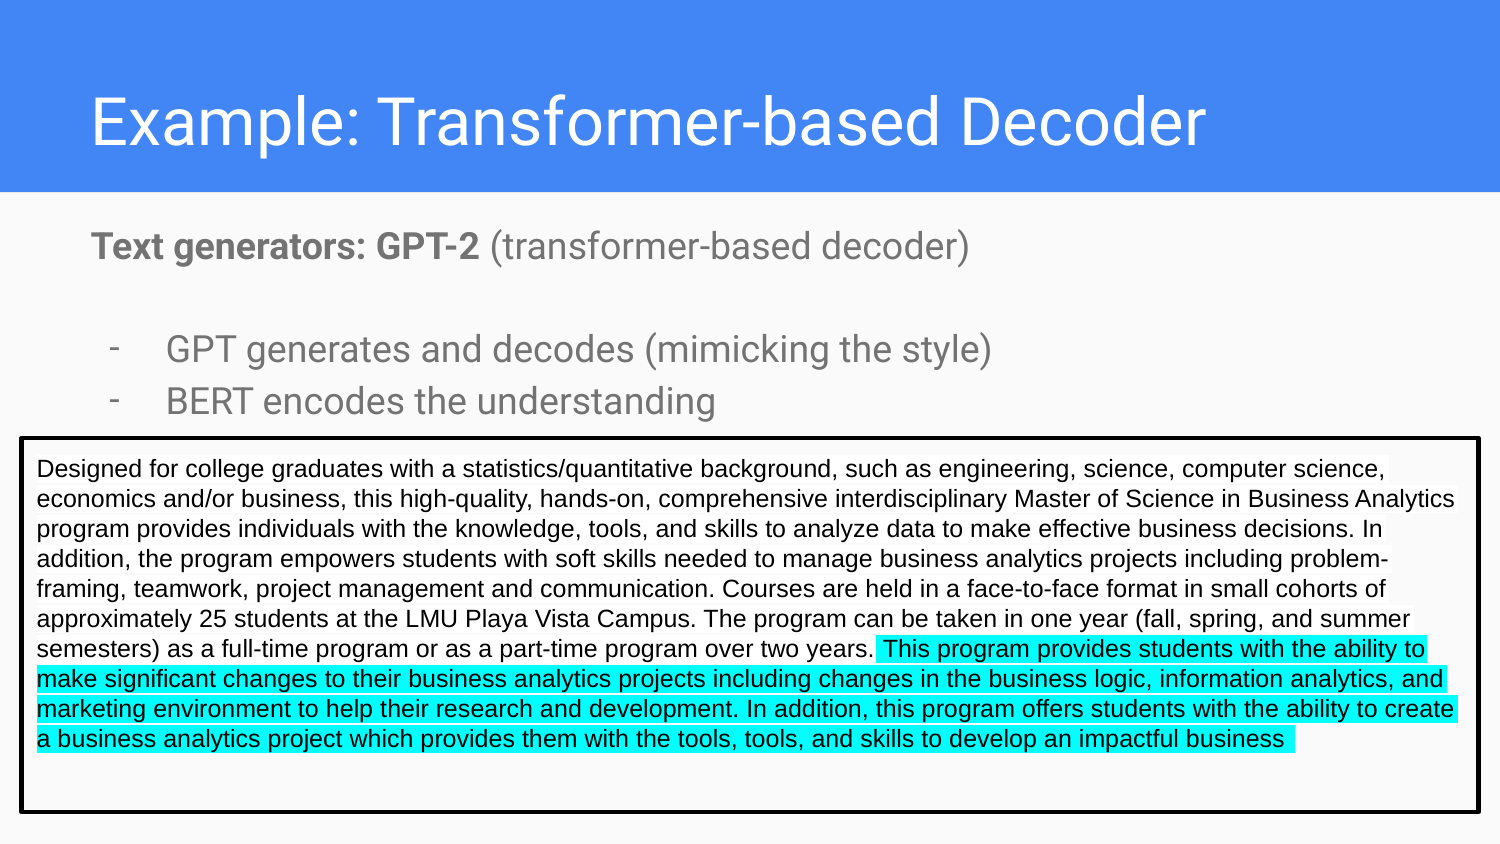

# Example: Transformer-based Decoder
Text generators: GPT-2 (transformer-based decoder)

GPT generates and decodes (mimicking the style)
BERT encodes the understanding

Designed for college graduates with a statistics/quantitative background, such as engineering, science, computer science, economics and/or business, this high-quality, hands-on, comprehensive interdisciplinary Master of Science in Business Analytics program provides individuals with the knowledge, tools, and skills to analyze data to make effective business decisions. In addition, the program empowers students with soft skills needed to manage business analytics projects including problem-framing, teamwork, project management and communication. Courses are held in a face-to-face format in small cohorts of approximately 25 students at the LMU Playa Vista Campus. The program can be taken in one year (fall, spring, and summer semesters) as a full-time program or as a part-time program over two years. This program provides students with the ability to make significant changes to their business analytics projects including changes in the business logic, information analytics, and marketing environment to help their research and development. In addition, this program offers students with the ability to create a business analytics project which provides them with the tools, tools, and skills to develop an impactful business